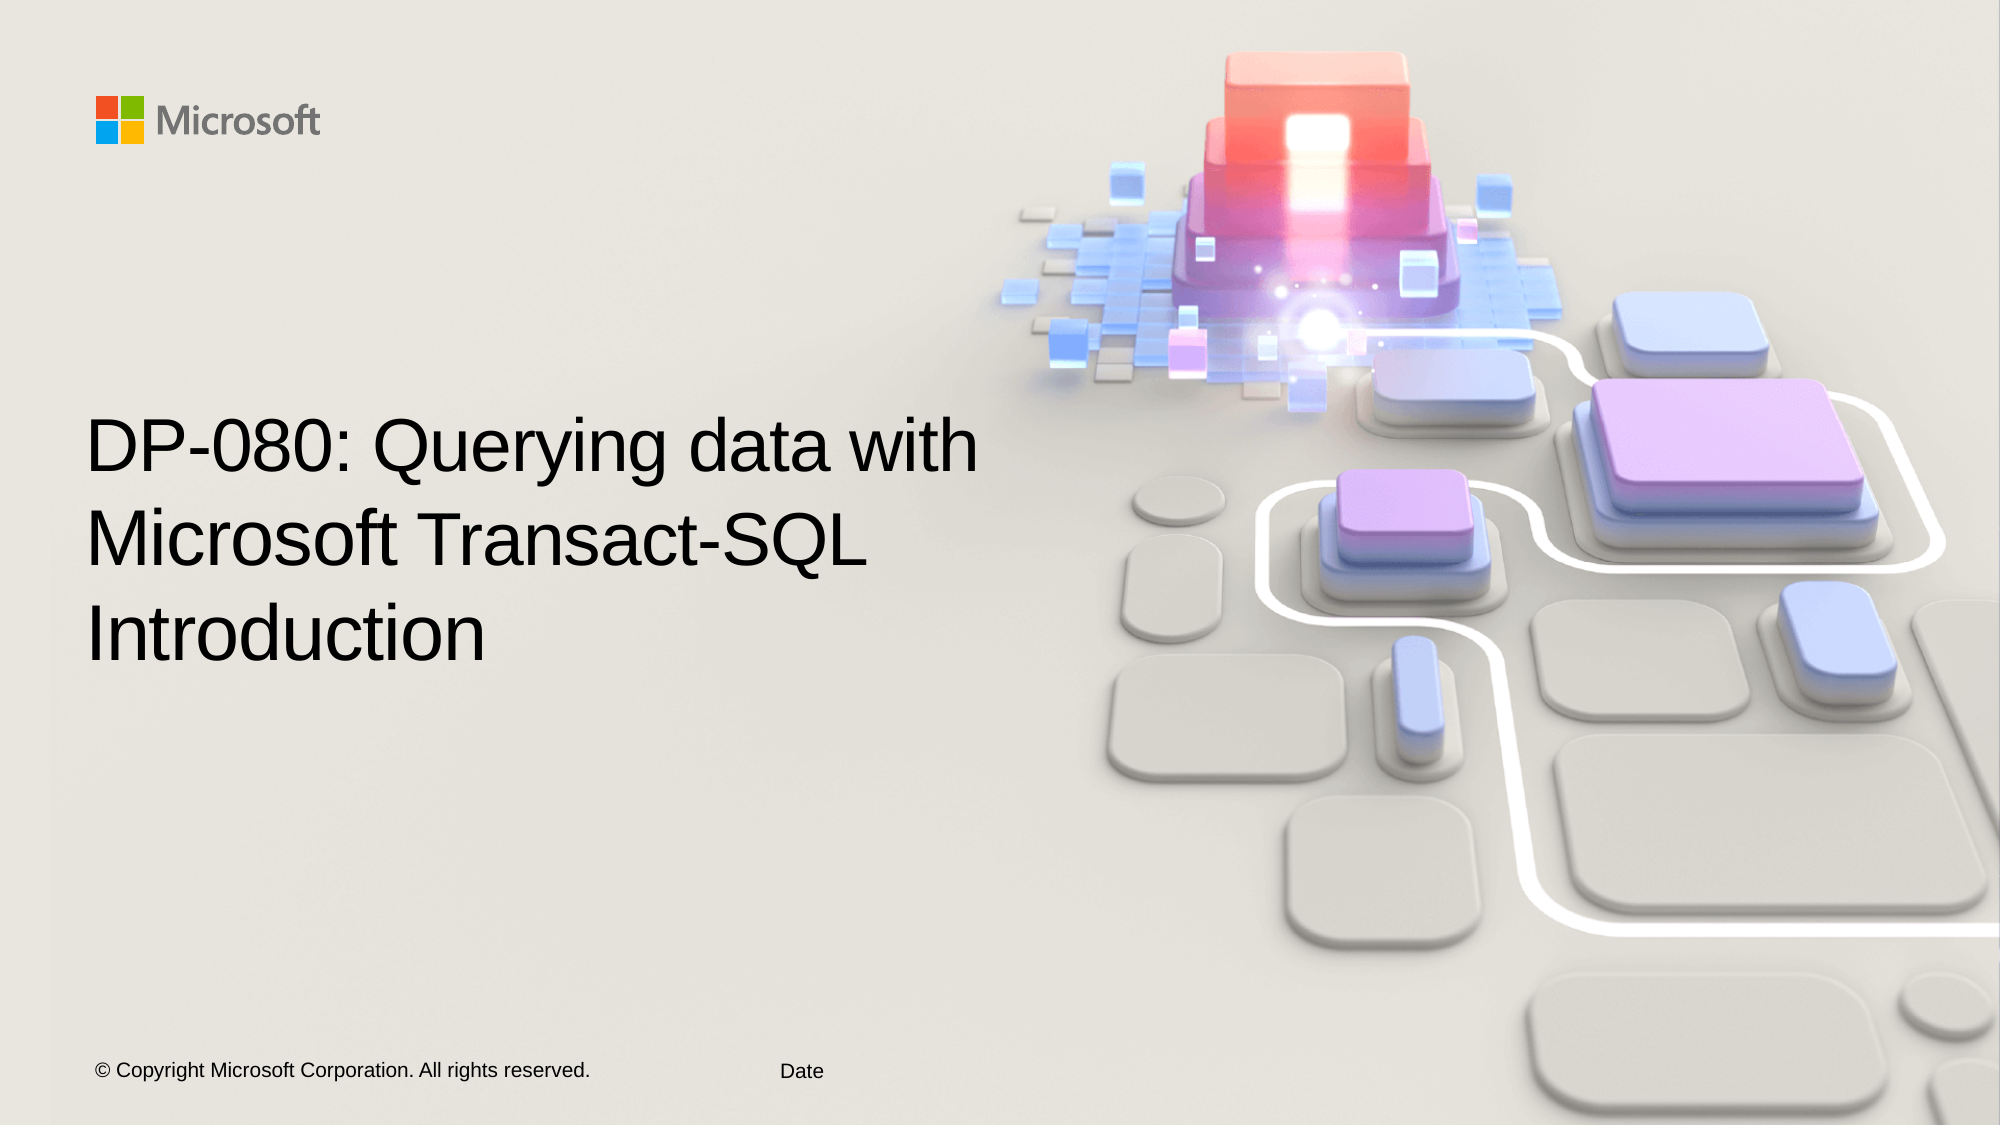

# DP-080: Querying data with Microsoft Transact-SQL Introduction
© Copyright Microsoft Corporation. All rights reserved.
Date